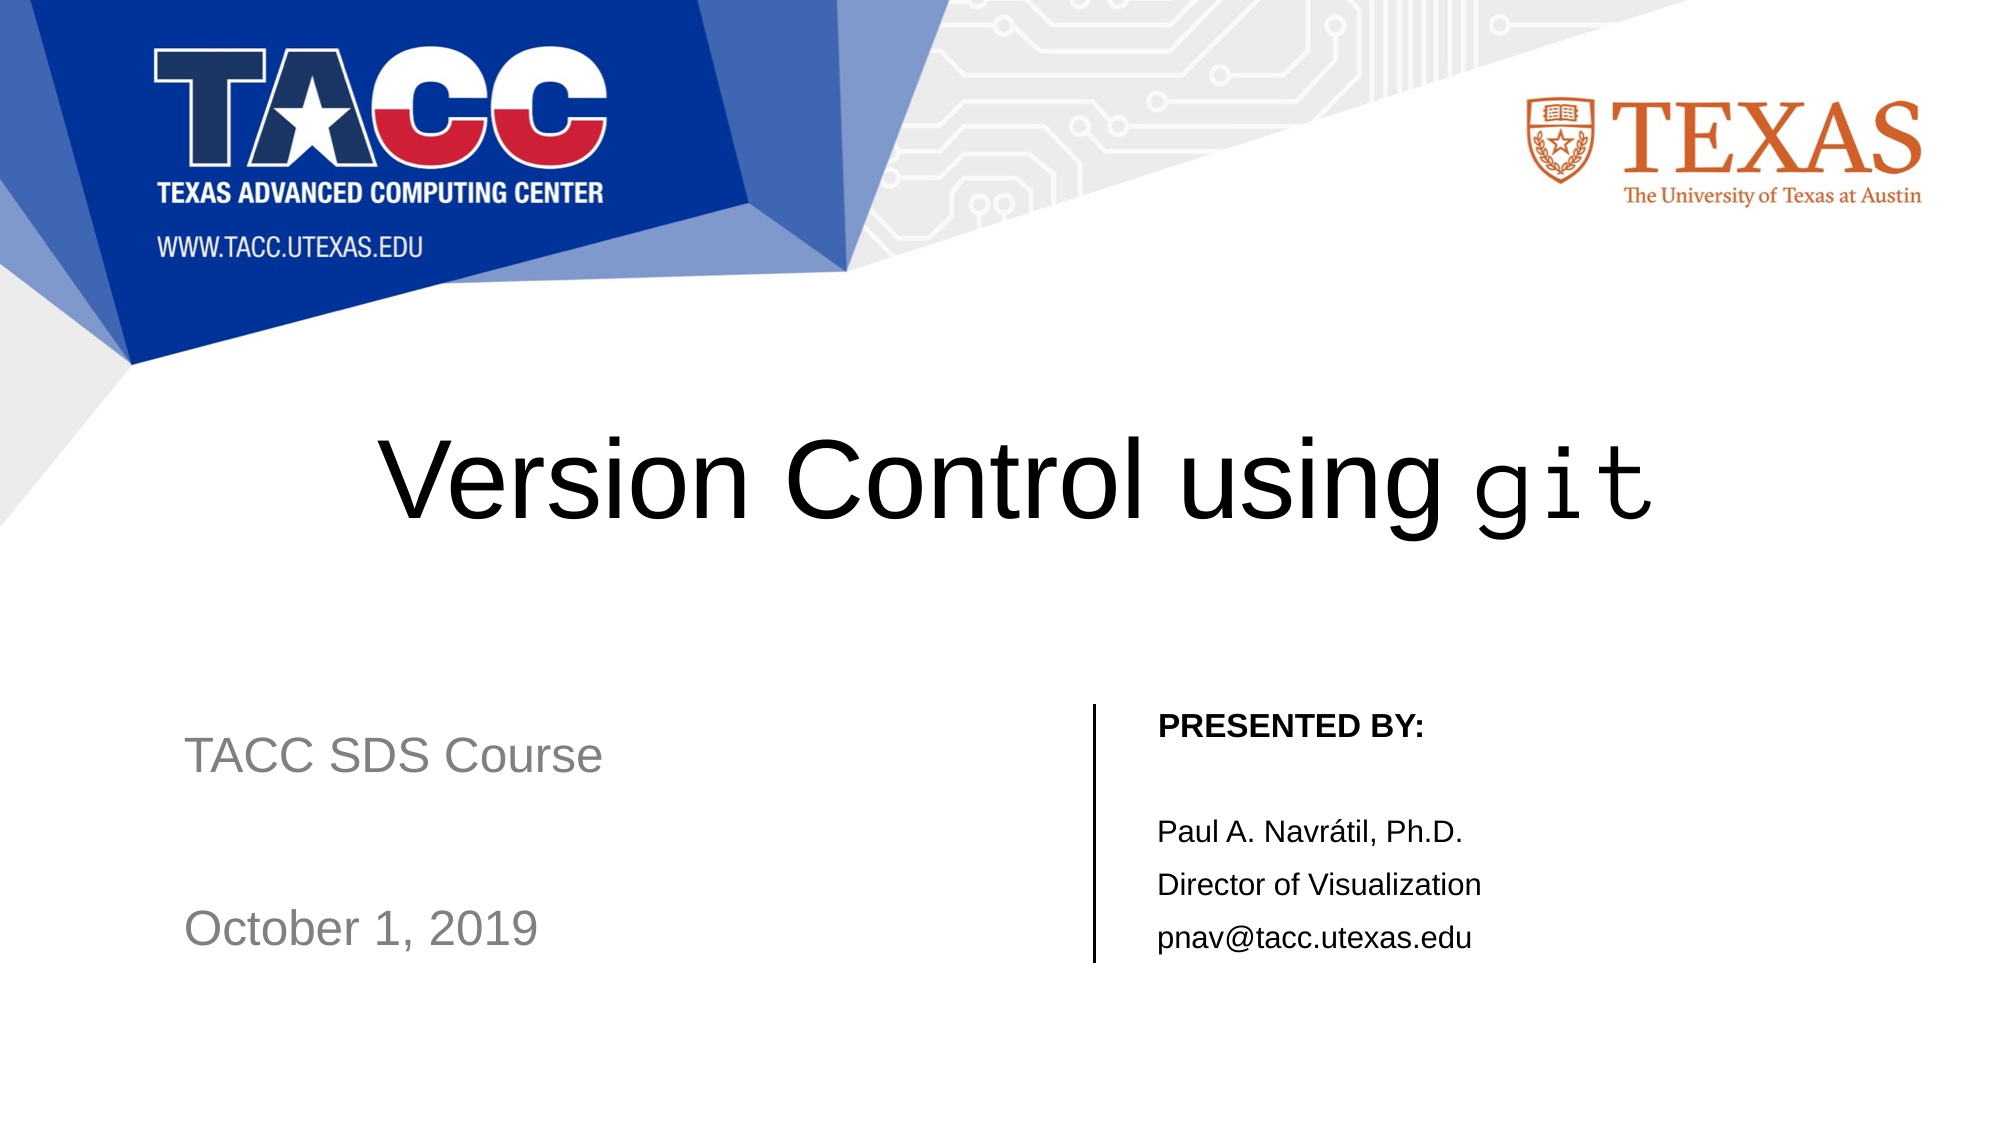

# Version Control using git
TACC SDS Course

October 1, 2019

Paul A. Navrátil, Ph.D.
Director of Visualization
pnav@tacc.utexas.edu